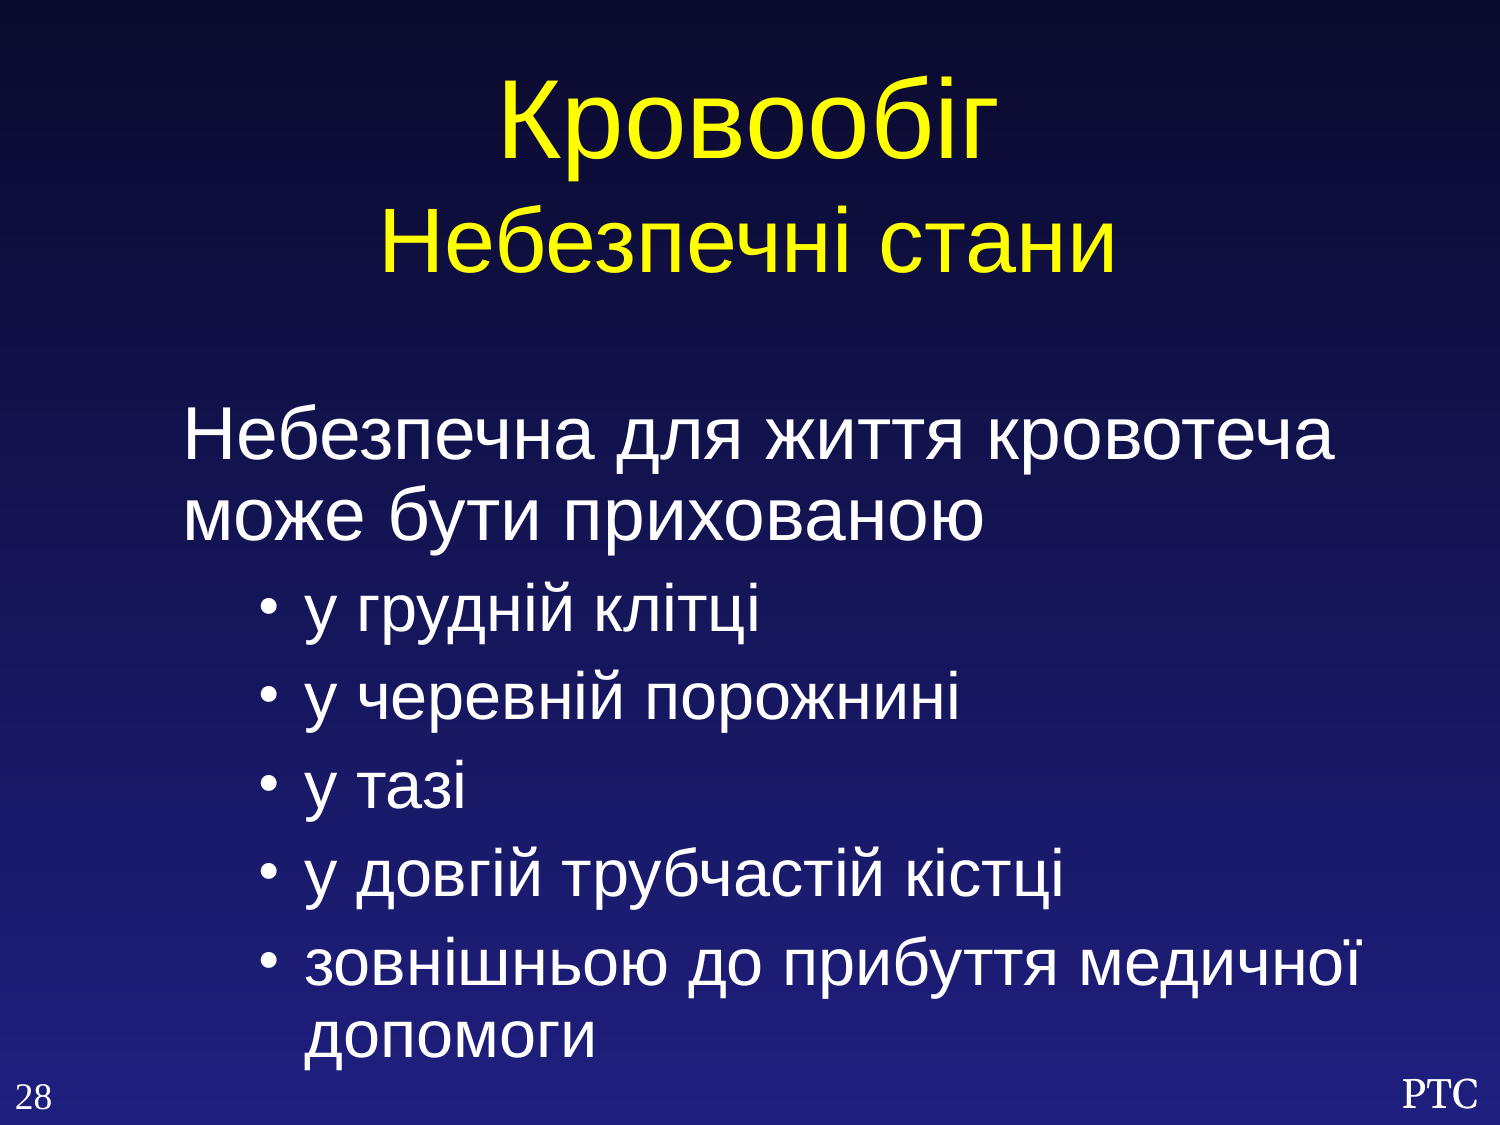

Кровообіг
Небезпечні стани
Небезпечна для життя кровотеча може бути прихованою
у грудній клітці
у черевній порожнині
у тазі
у довгій трубчастій кістці
зовнішньою до прибуття медичної допомоги

28